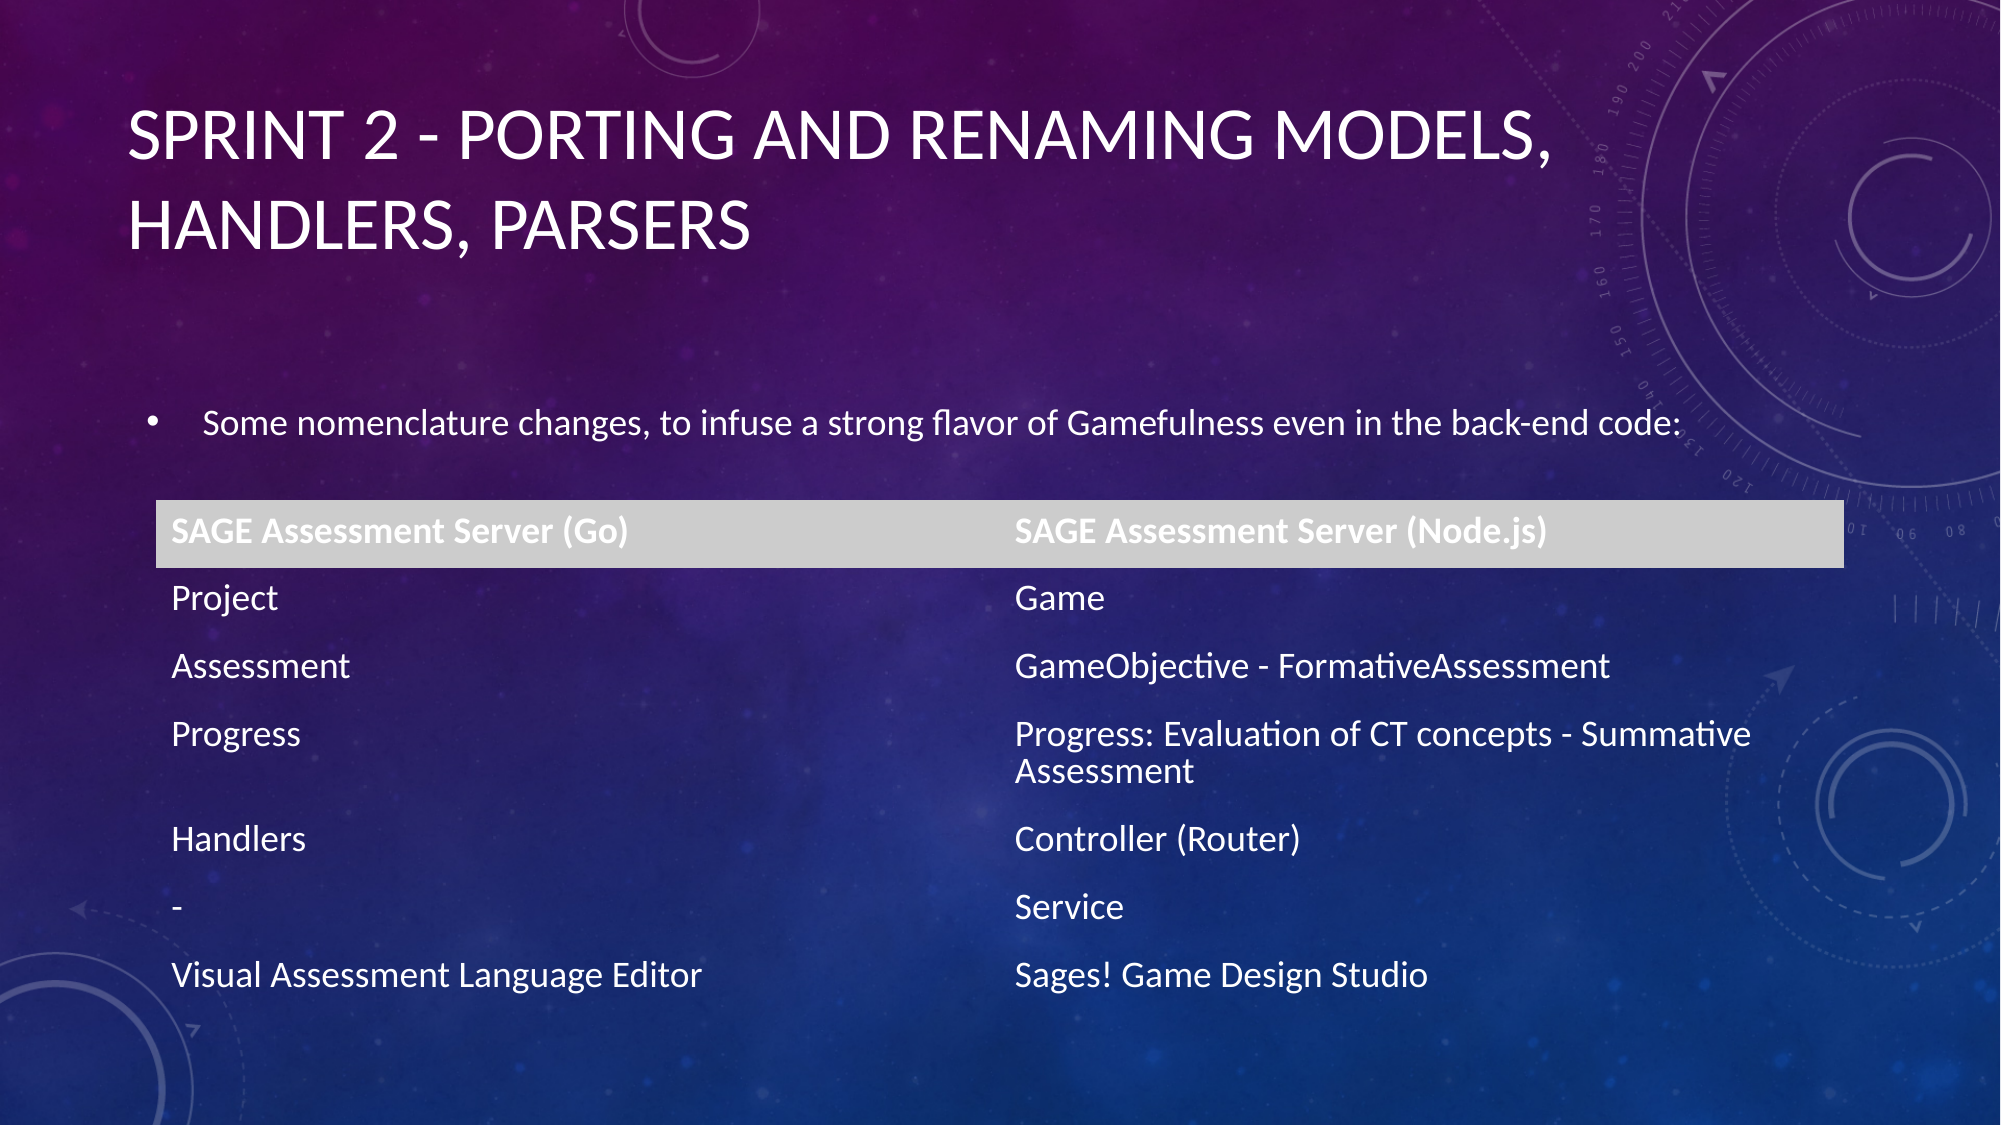

# Sprint 2 - Porting and Renaming Models, Handlers, Parsers

Some nomenclature changes, to infuse a strong flavor of Gamefulness even in the back-end code:

| SAGE Assessment Server (Go) | SAGE Assessment Server (Node.js) |
| --- | --- |
| Project | Game |
| Assessment | GameObjective - FormativeAssessment |
| Progress | Progress: Evaluation of CT concepts - Summative Assessment |
| Handlers | Controller (Router) |
| - | Service |
| Visual Assessment Language Editor | Sages! Game Design Studio |